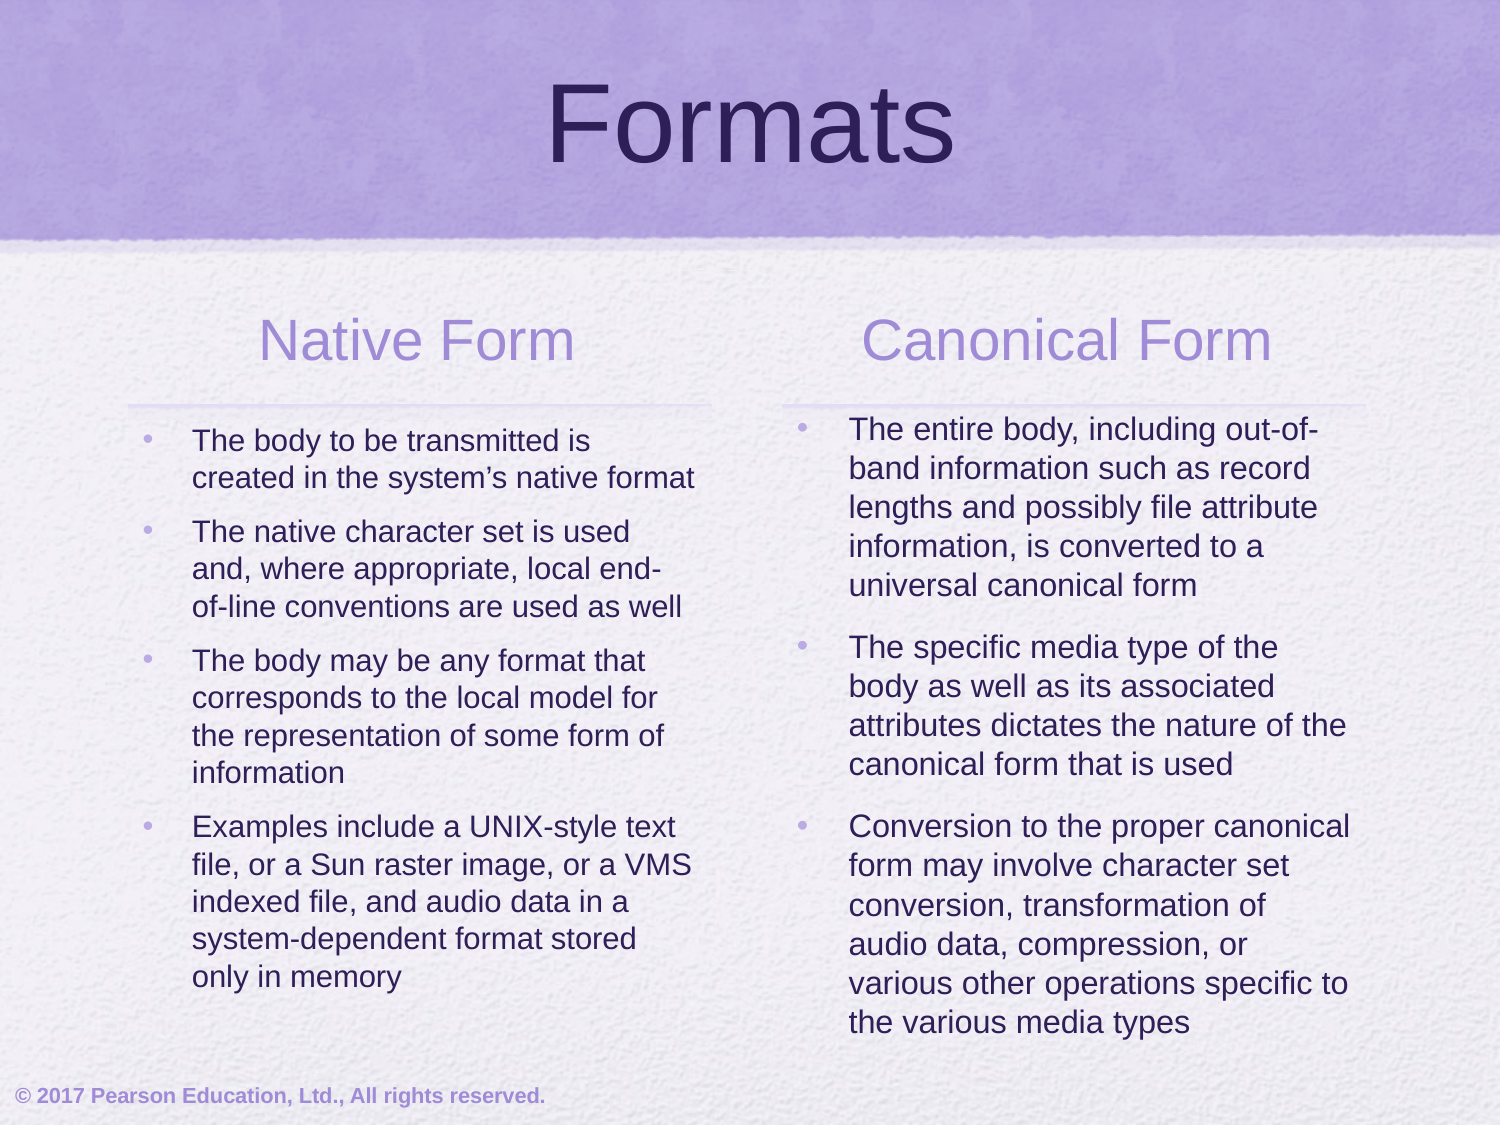

# Formats
Native Form
Canonical Form
The entire body, including out-of-band information such as record lengths and possibly file attribute information, is converted to a universal canonical form
The specific media type of the body as well as its associated attributes dictates the nature of the canonical form that is used
Conversion to the proper canonical form may involve character set conversion, transformation of audio data, compression, or various other operations specific to the various media types
The body to be transmitted is created in the system’s native format
The native character set is used and, where appropriate, local end-of-line conventions are used as well
The body may be any format that corresponds to the local model for the representation of some form of information
Examples include a UNIX-style text file, or a Sun raster image, or a VMS indexed file, and audio data in a system-dependent format stored only in memory
© 2017 Pearson Education, Ltd., All rights reserved.